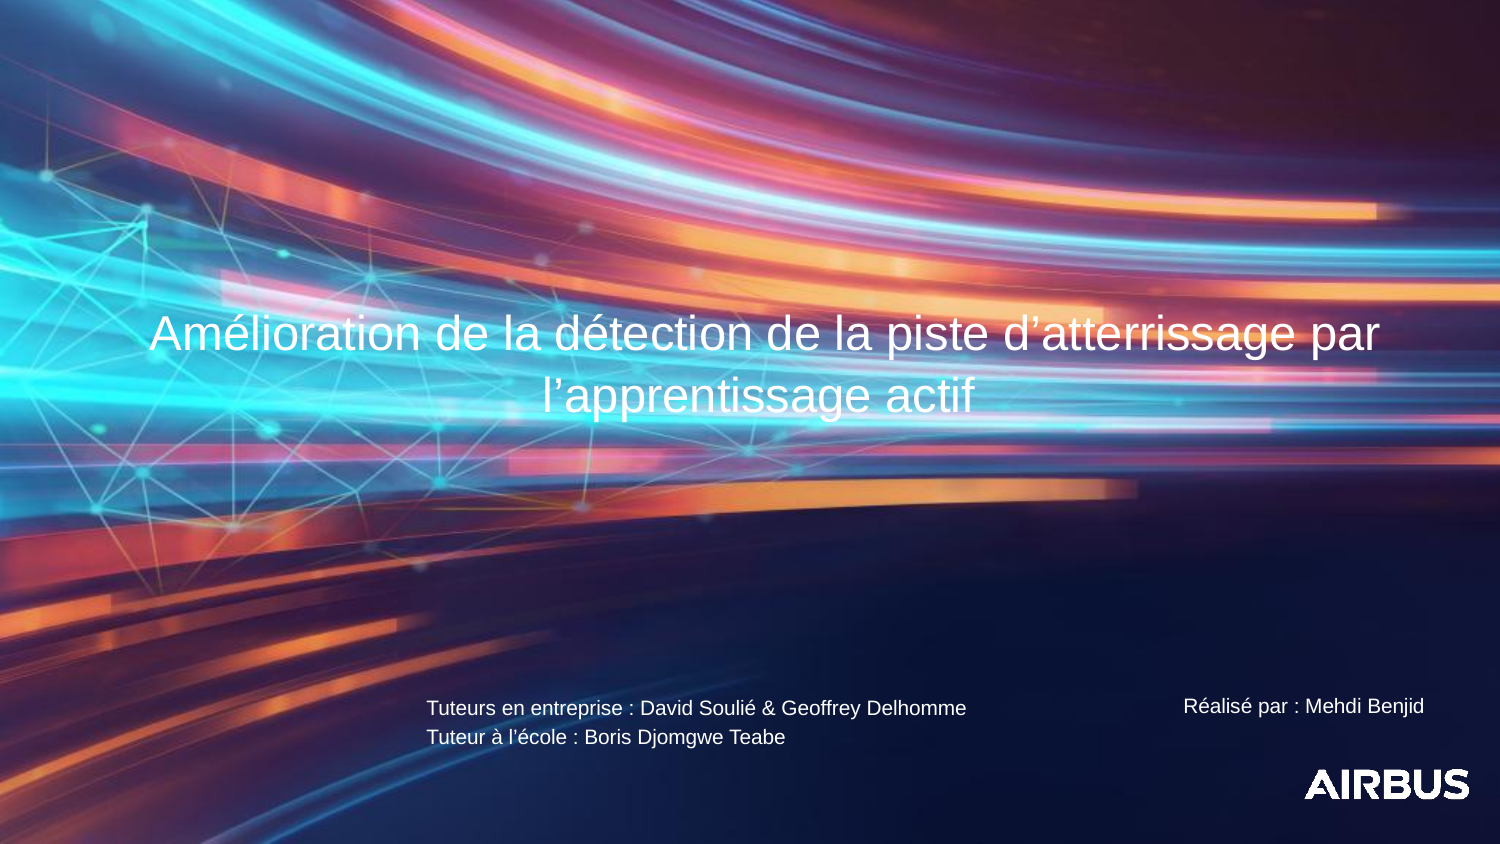

# Amélioration de la détection de la piste d’atterrissage par l’apprentissage actif
Réalisé par : Mehdi Benjid

Tuteurs en entreprise : David Soulié & Geoffrey Delhomme
Tuteur à l’école : Boris Djomgwe Teabe